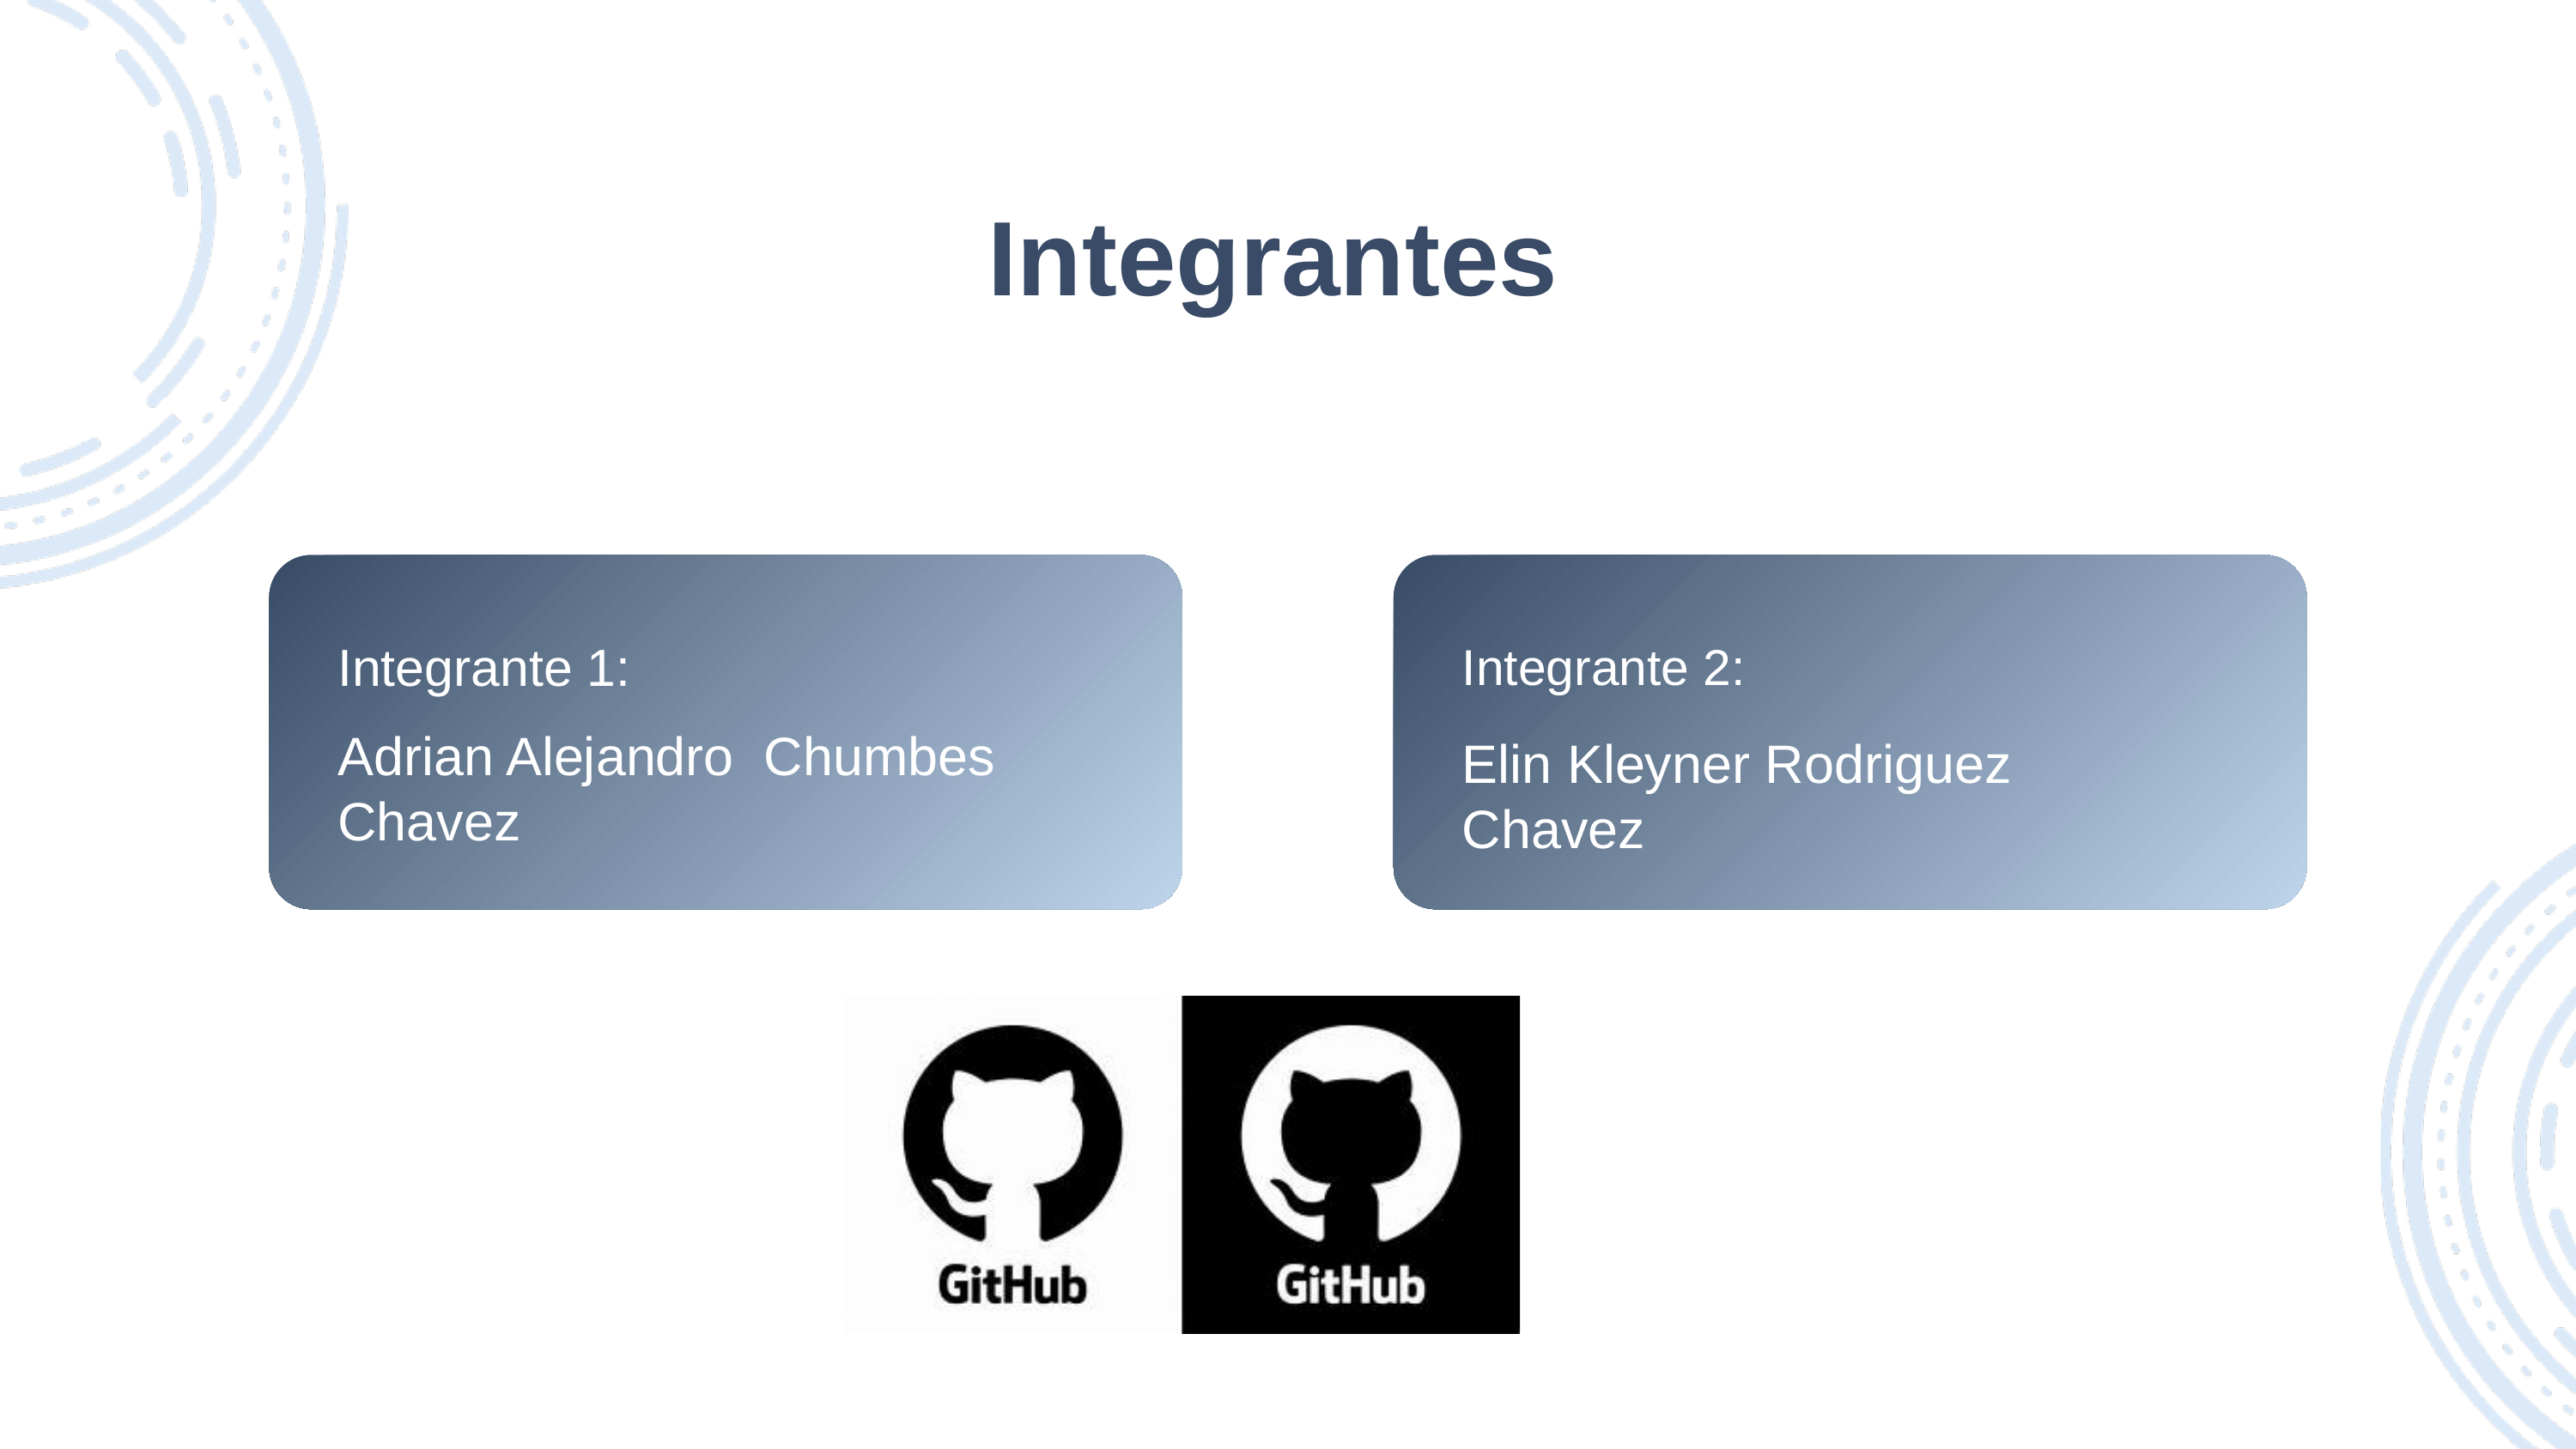

Integrantes

Integrante 1:
Integrante 2:
Adrian Alejandro  Chumbes Chavez
Elin Kleyner Rodriguez Chavez

Information Access